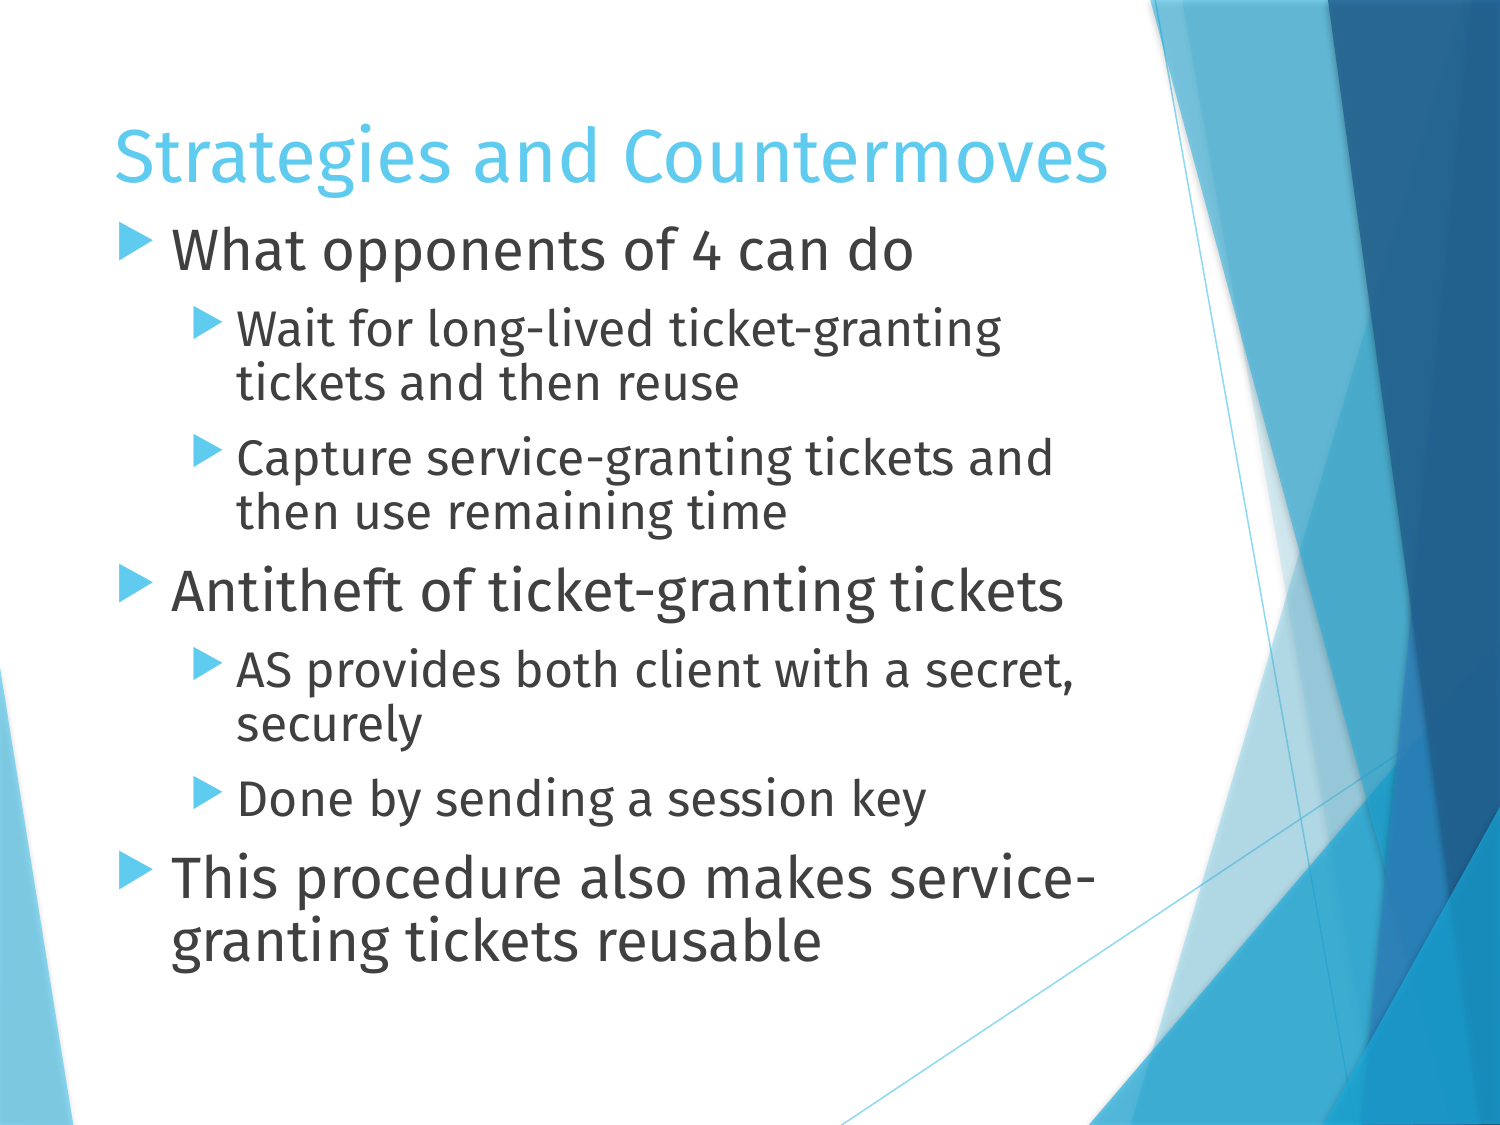

# Strategies and Countermoves
What opponents of 4 can do
Wait for long-lived ticket-granting tickets and then reuse
Capture service-granting tickets and then use remaining time
Antitheft of ticket-granting tickets
AS provides both client with a secret, securely
Done by sending a session key
This procedure also makes service-granting tickets reusable